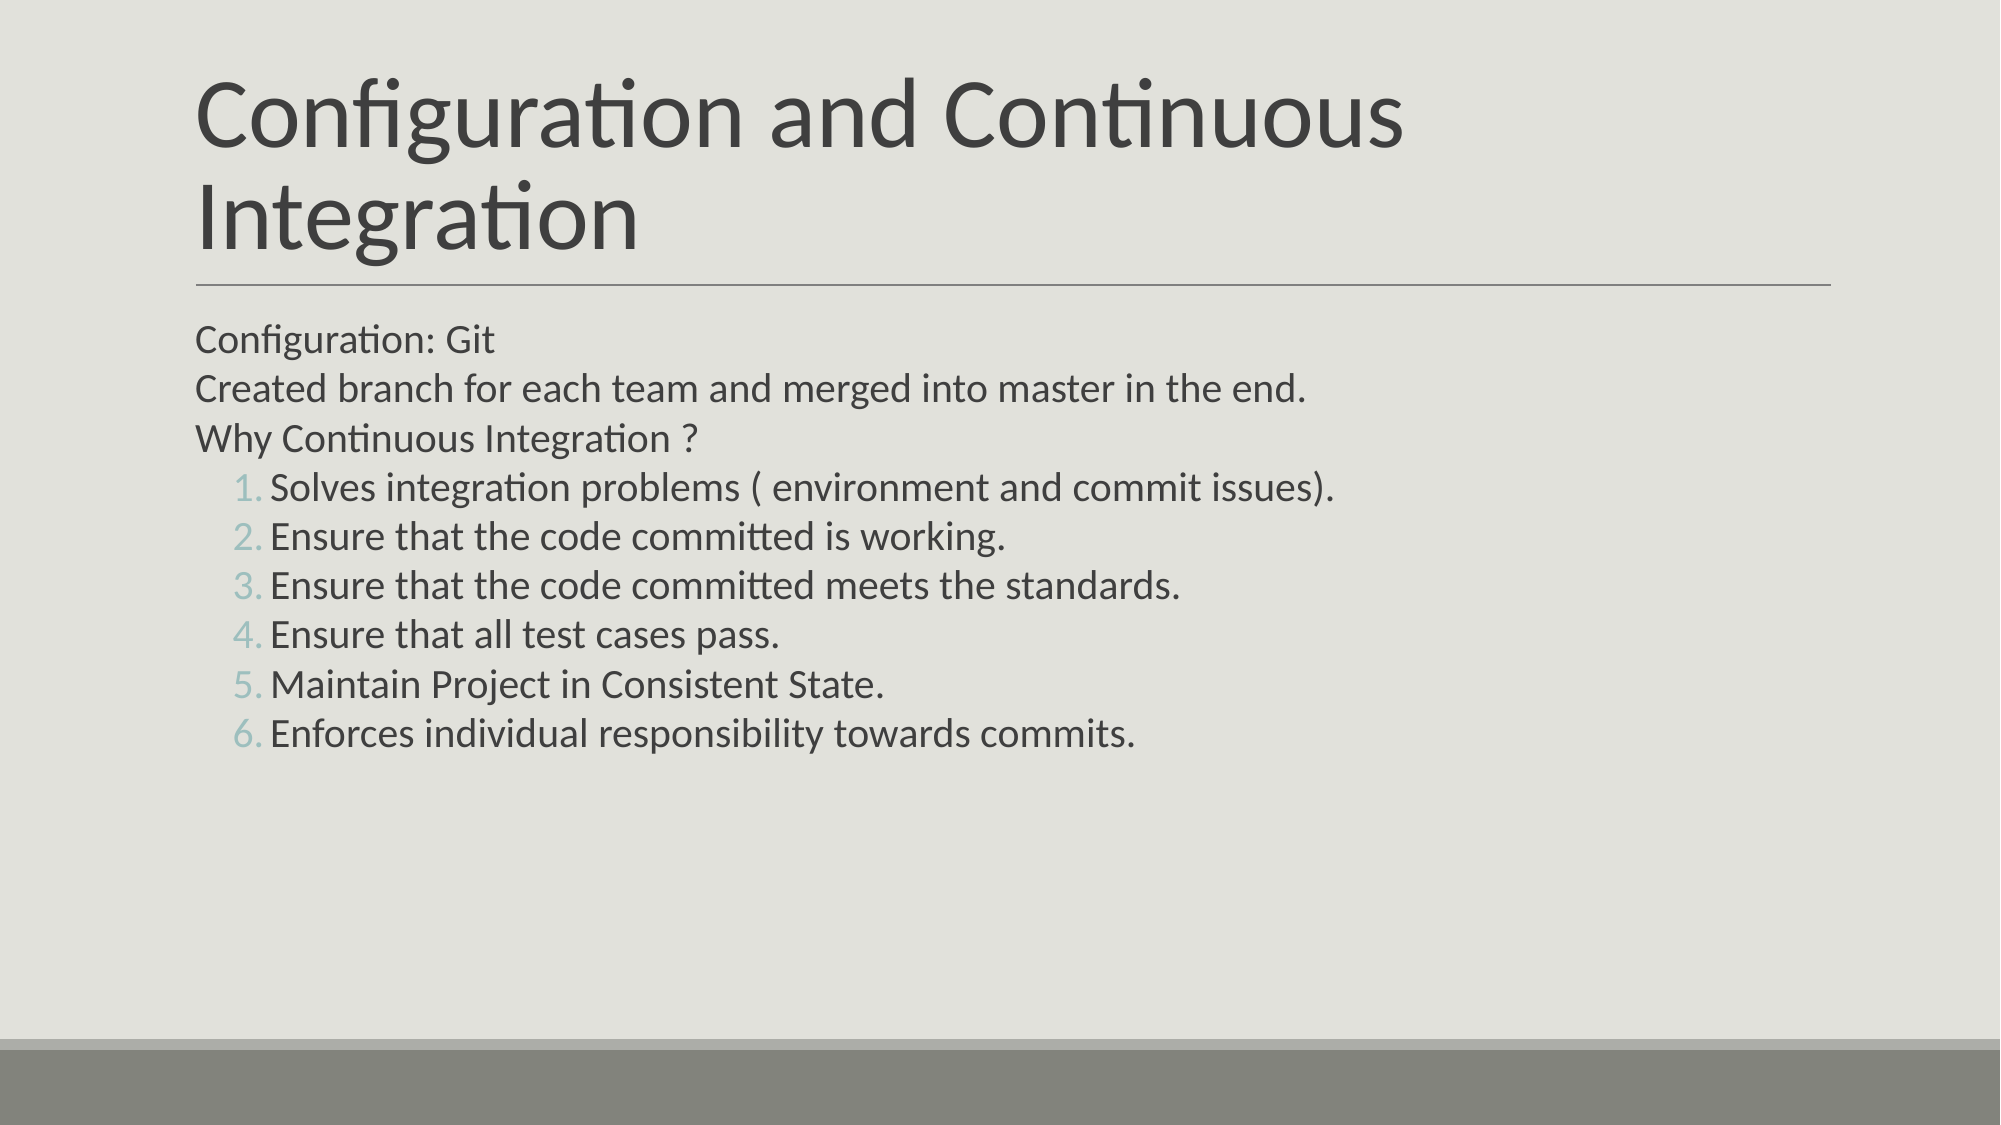

# Configuration and Continuous Integration
Configuration: Git
Created branch for each team and merged into master in the end.
Why Continuous Integration ?
Solves integration problems ( environment and commit issues).
Ensure that the code committed is working.
Ensure that the code committed meets the standards.
Ensure that all test cases pass.
Maintain Project in Consistent State.
Enforces individual responsibility towards commits.